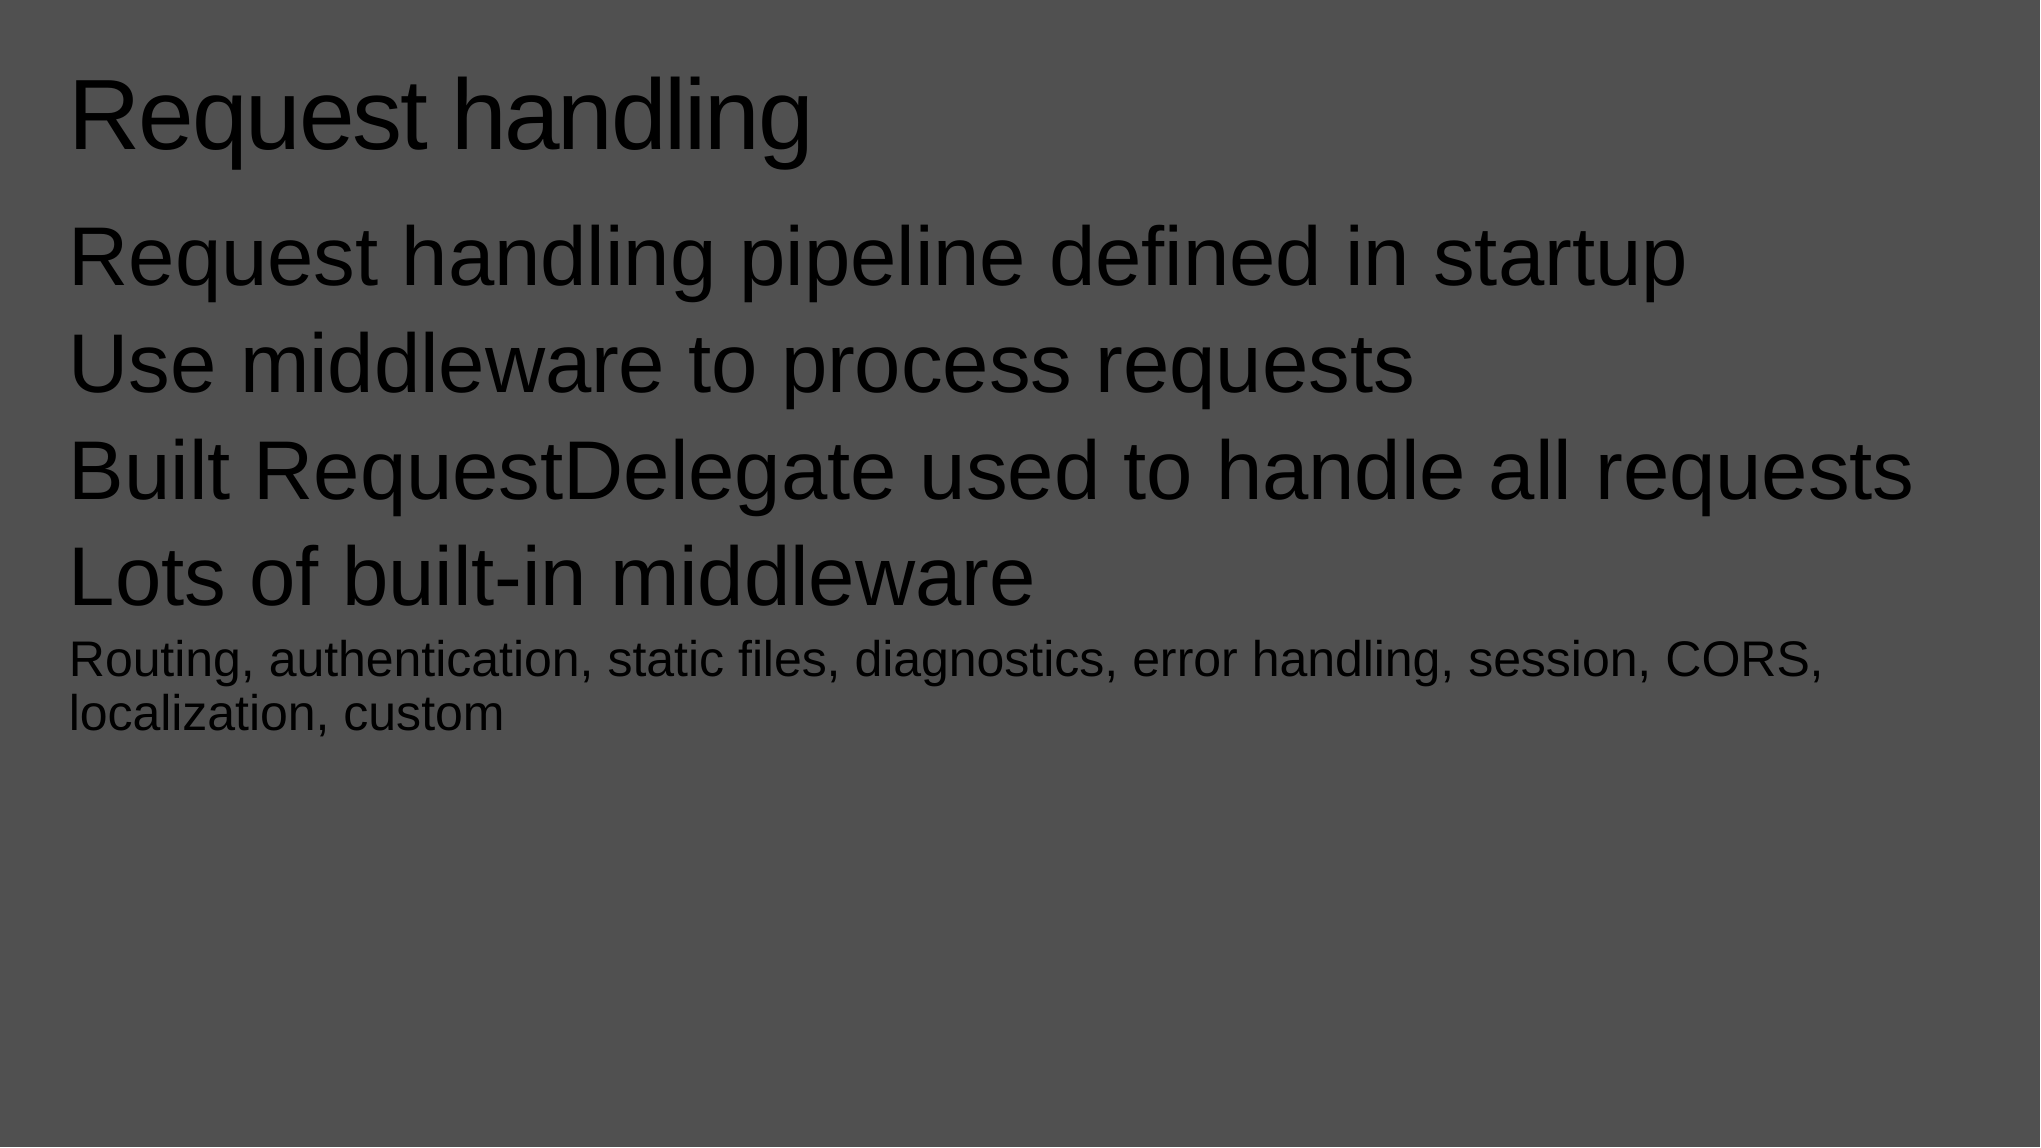

# Request handling
Request handling pipeline defined in startup
Use middleware to process requests
Built RequestDelegate used to handle all requests
Lots of built-in middleware
Routing, authentication, static files, diagnostics, error handling, session, CORS, localization, custom